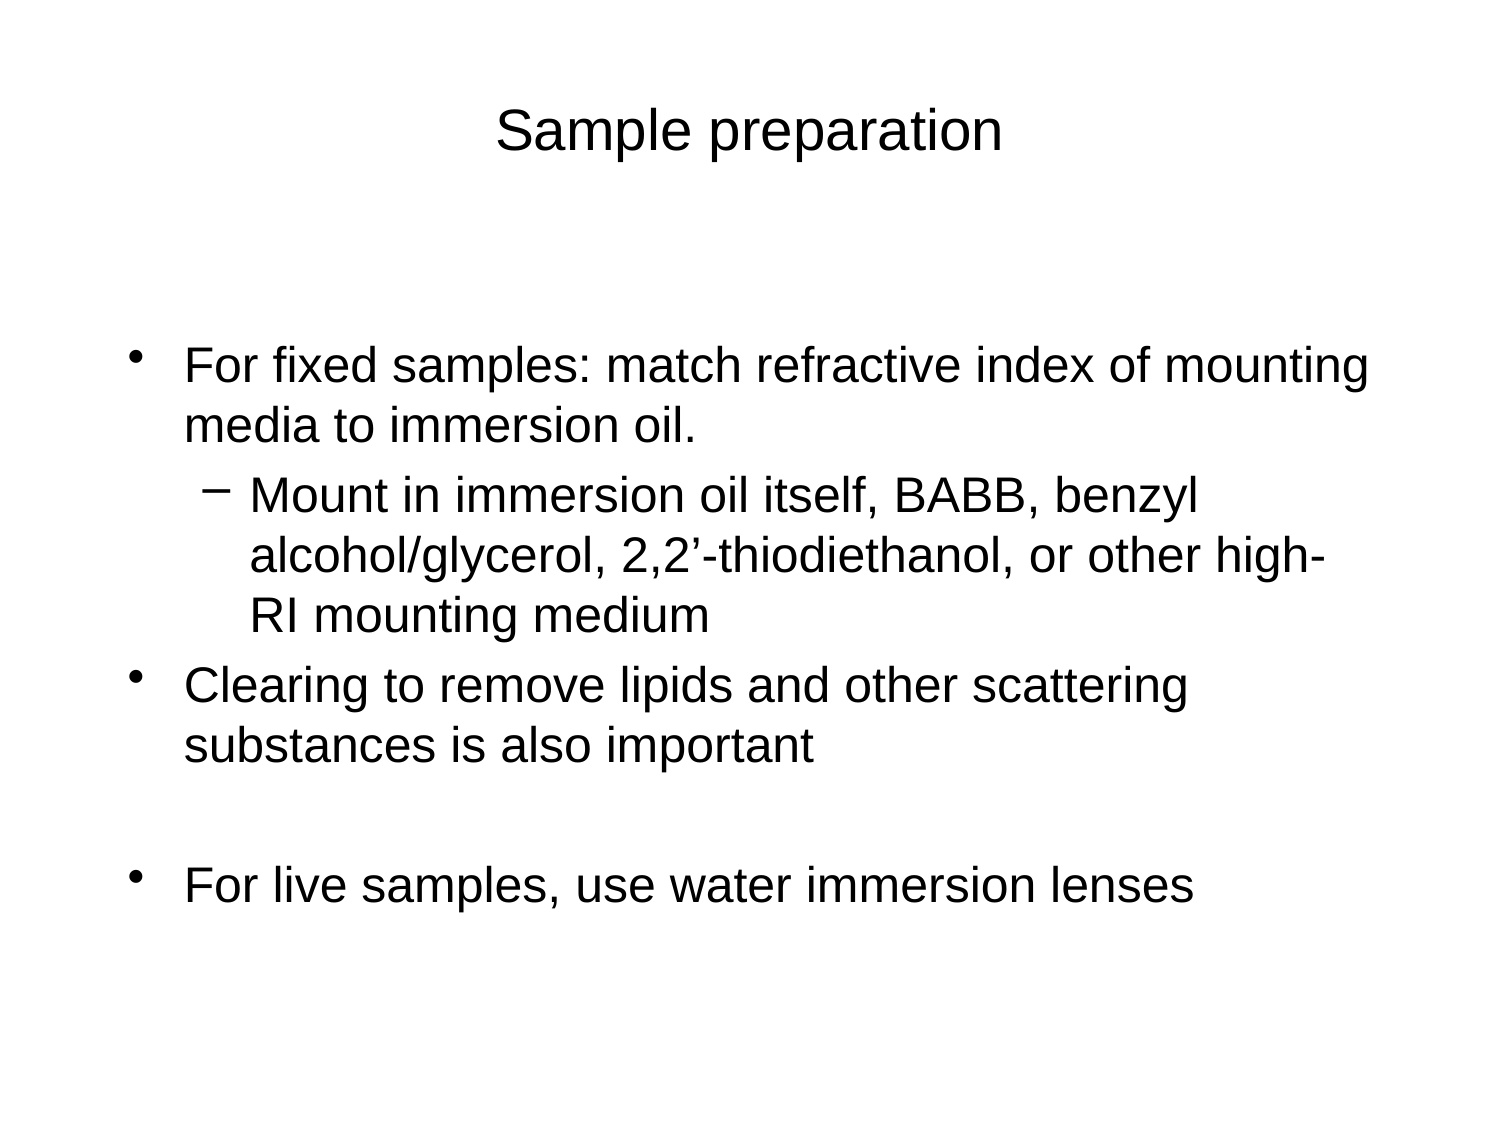

# Sample preparation
For fixed samples: match refractive index of mounting media to immersion oil.
Mount in immersion oil itself, BABB, benzyl alcohol/glycerol, 2,2’-thiodiethanol, or other high-RI mounting medium
Clearing to remove lipids and other scattering substances is also important

For live samples, use water immersion lenses